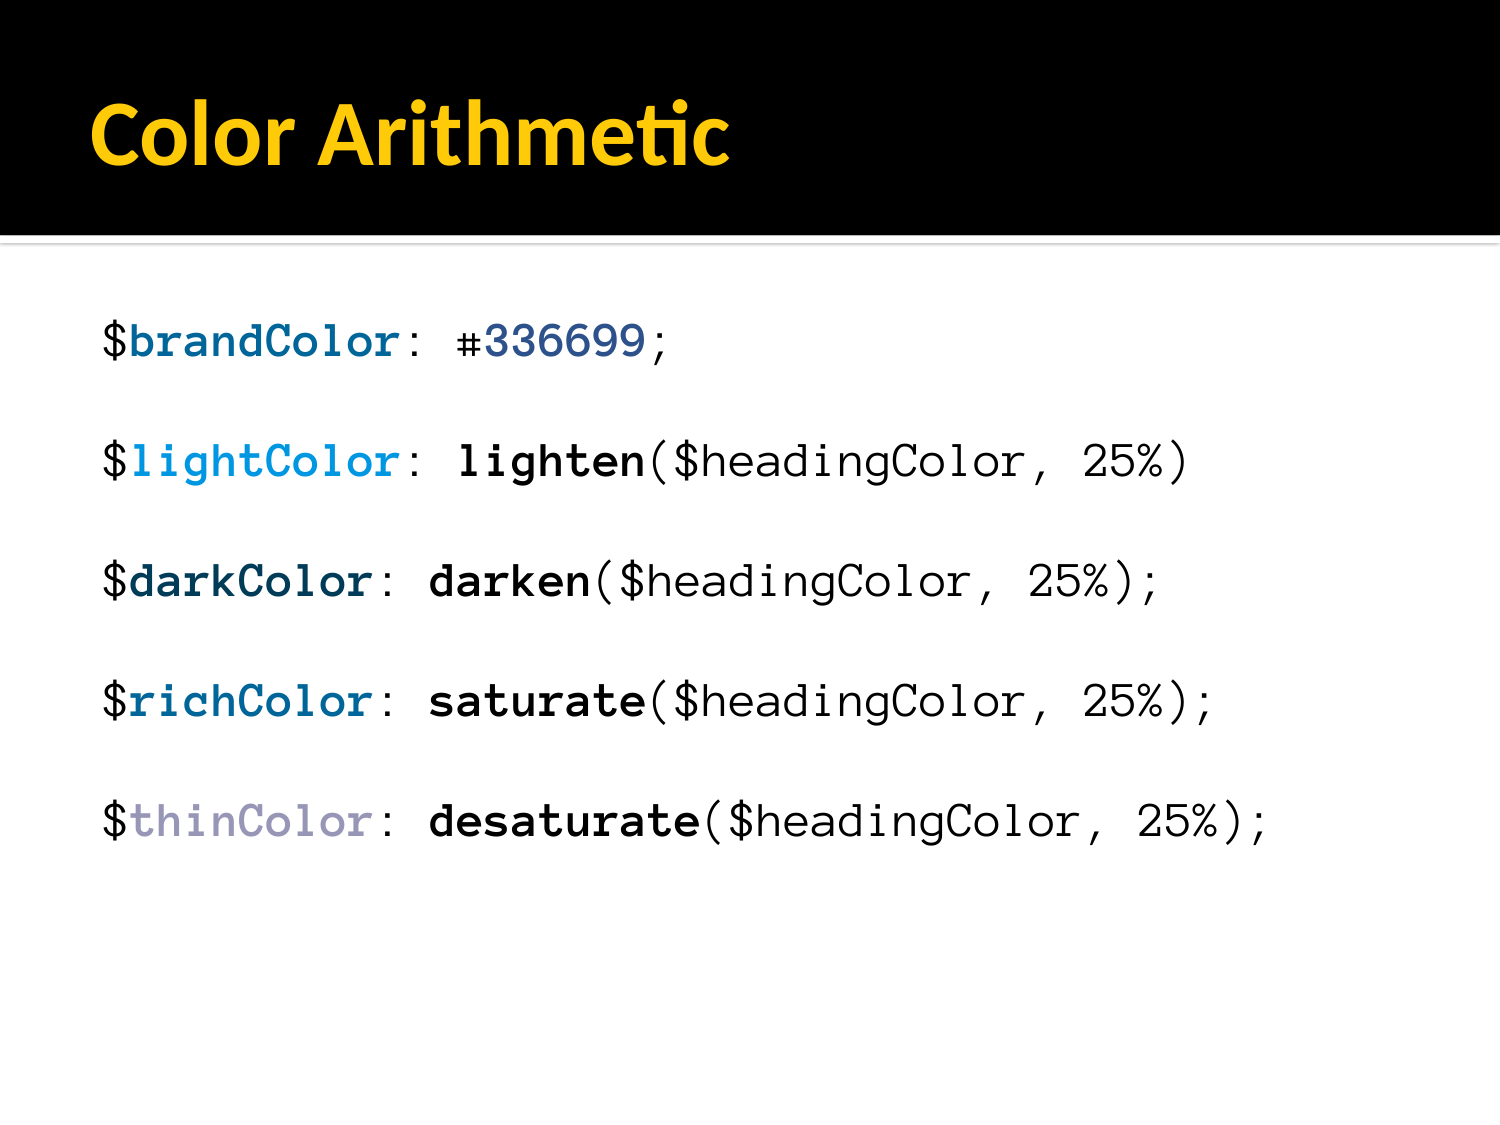

# Color Arithmetic
$brandColor: #336699;

$lightColor: lighten($headingColor, 25%)

$darkColor: darken($headingColor, 25%);

$richColor: saturate($headingColor, 25%);

$thinColor: desaturate($headingColor, 25%);